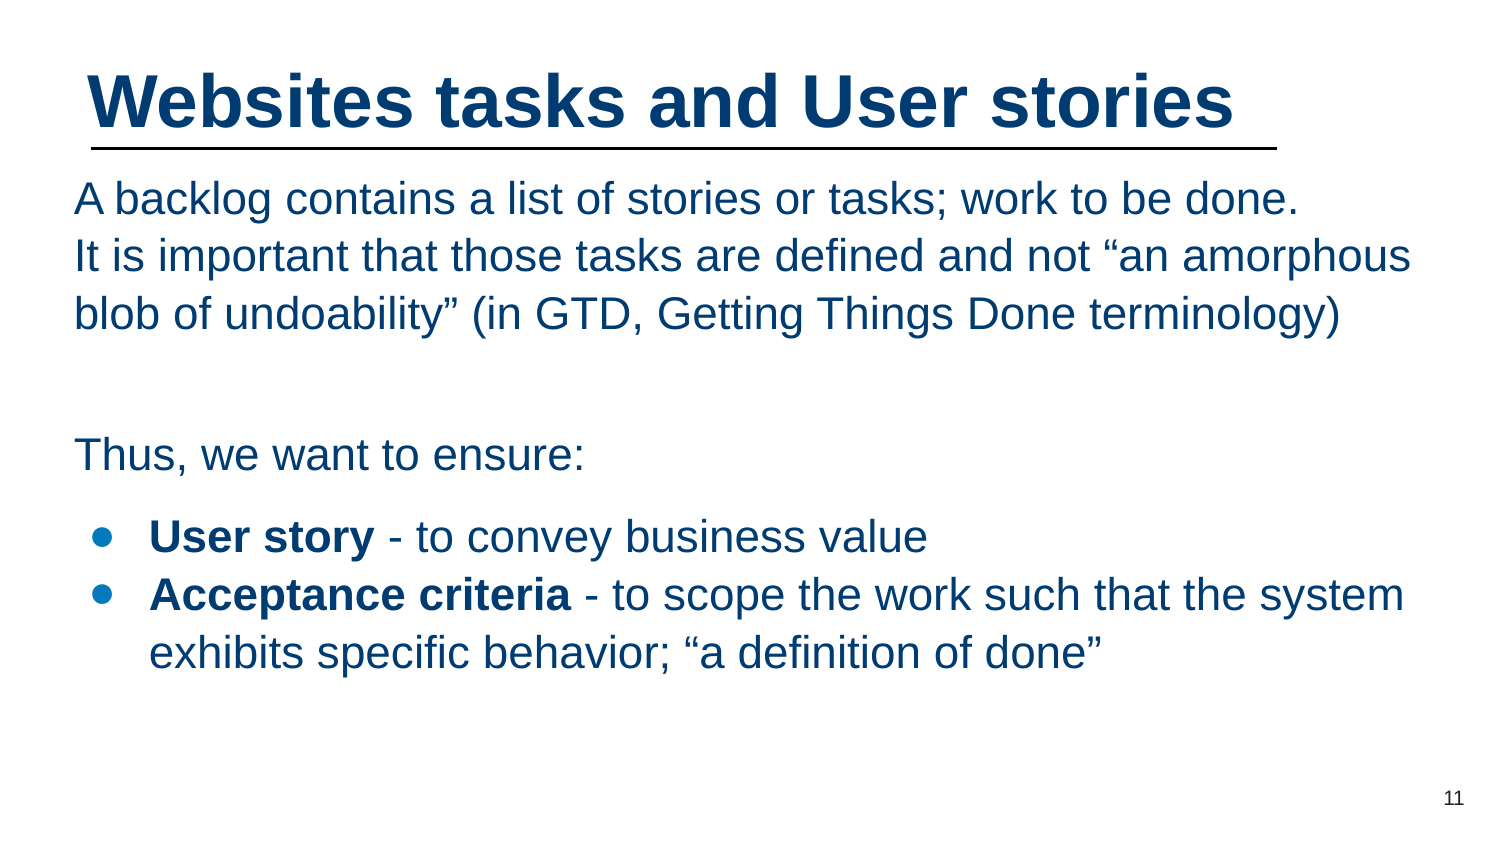

# Websites tasks and User stories
A backlog contains a list of stories or tasks; work to be done.
It is important that those tasks are defined and not “an amorphous blob of undoability” (in GTD, Getting Things Done terminology)
Thus, we want to ensure:
User story - to convey business value
Acceptance criteria - to scope the work such that the system exhibits specific behavior; “a definition of done”
11